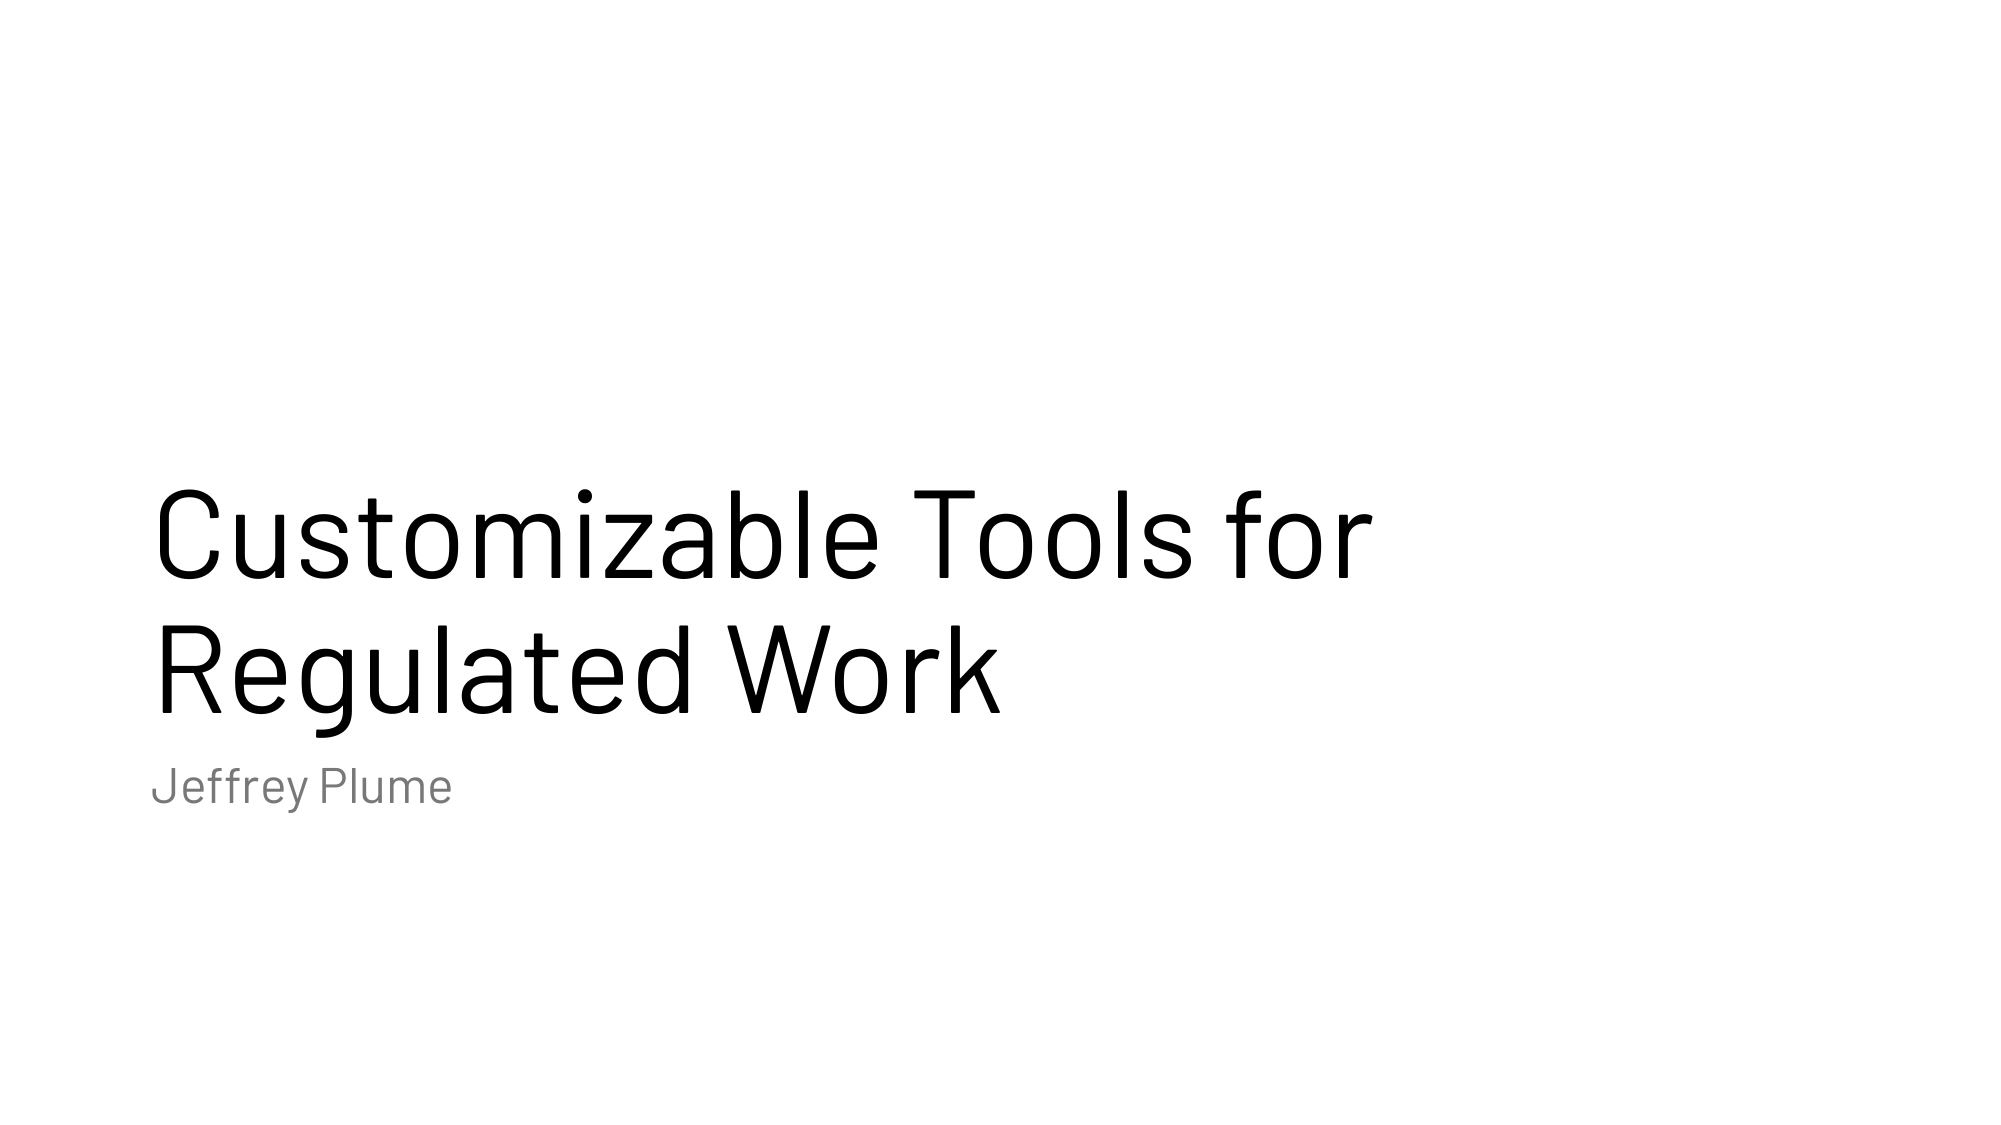

# Customizable Tools for Regulated Work
Jeffrey Plume